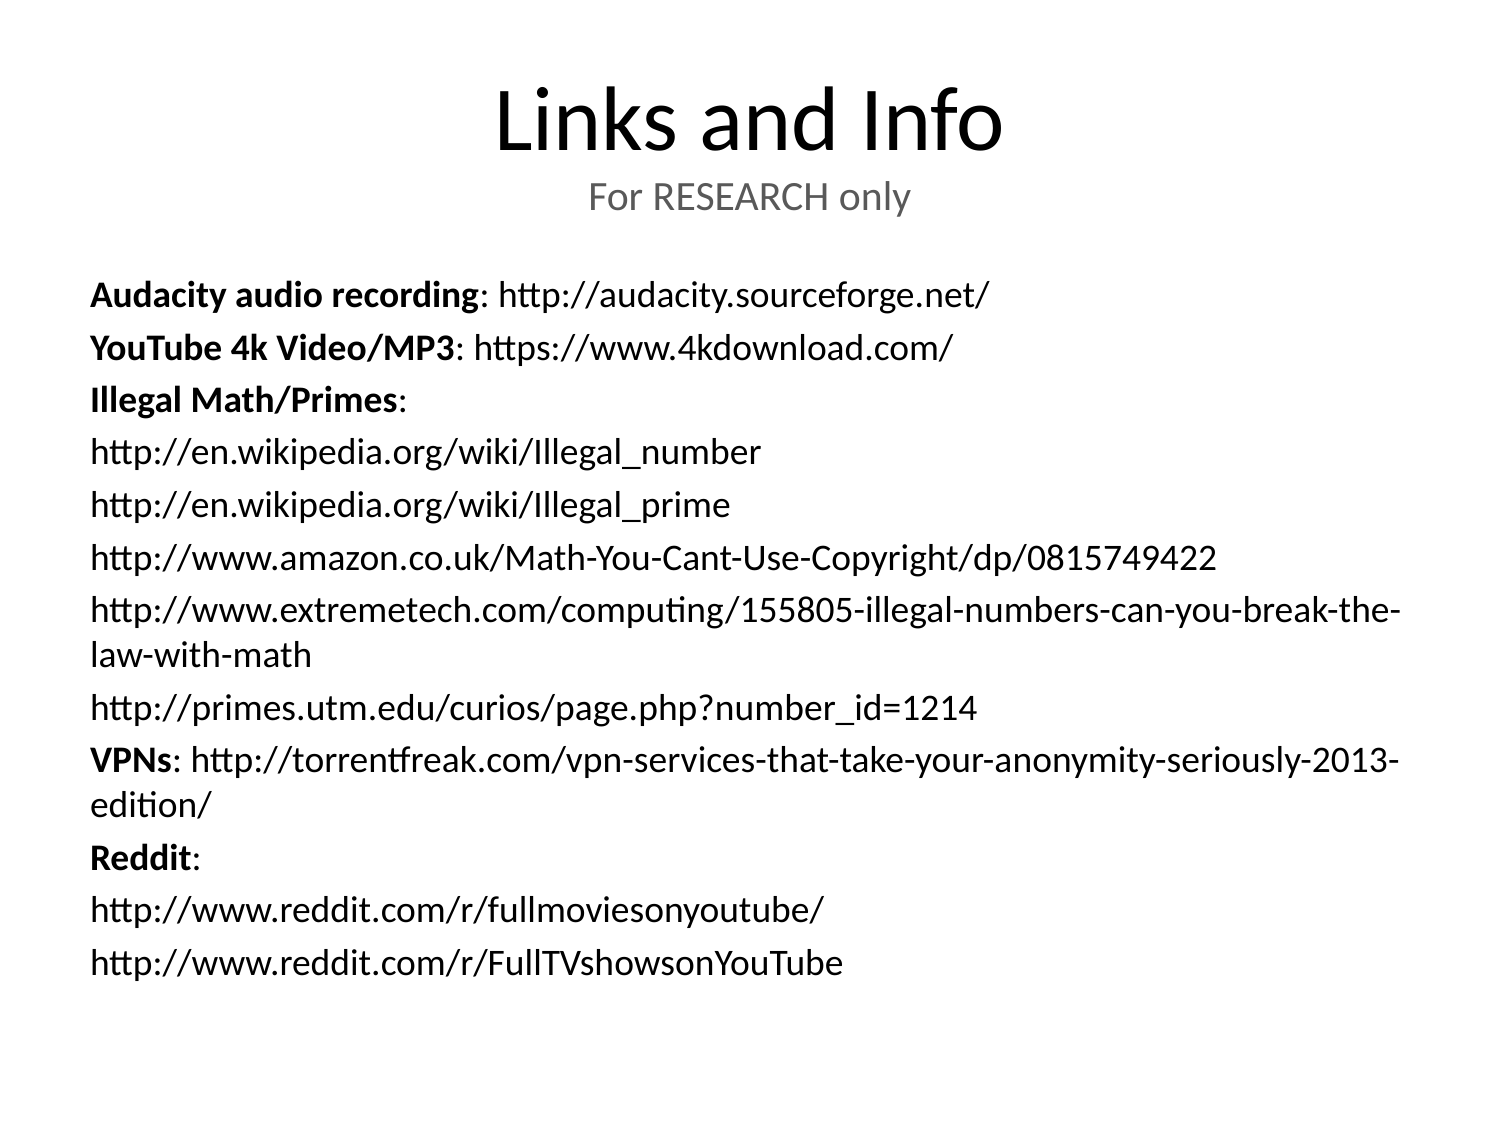

# Links and Info For RESEARCH only
Audacity audio recording: http://audacity.sourceforge.net/
YouTube 4k Video/MP3: https://www.4kdownload.com/
Illegal Math/Primes:
http://en.wikipedia.org/wiki/Illegal_number
http://en.wikipedia.org/wiki/Illegal_prime
http://www.amazon.co.uk/Math-You-Cant-Use-Copyright/dp/0815749422
http://www.extremetech.com/computing/155805-illegal-numbers-can-you-break-the-law-with-math
http://primes.utm.edu/curios/page.php?number_id=1214
VPNs: http://torrentfreak.com/vpn-services-that-take-your-anonymity-seriously-2013-edition/
Reddit:
http://www.reddit.com/r/fullmoviesonyoutube/
http://www.reddit.com/r/FullTVshowsonYouTube